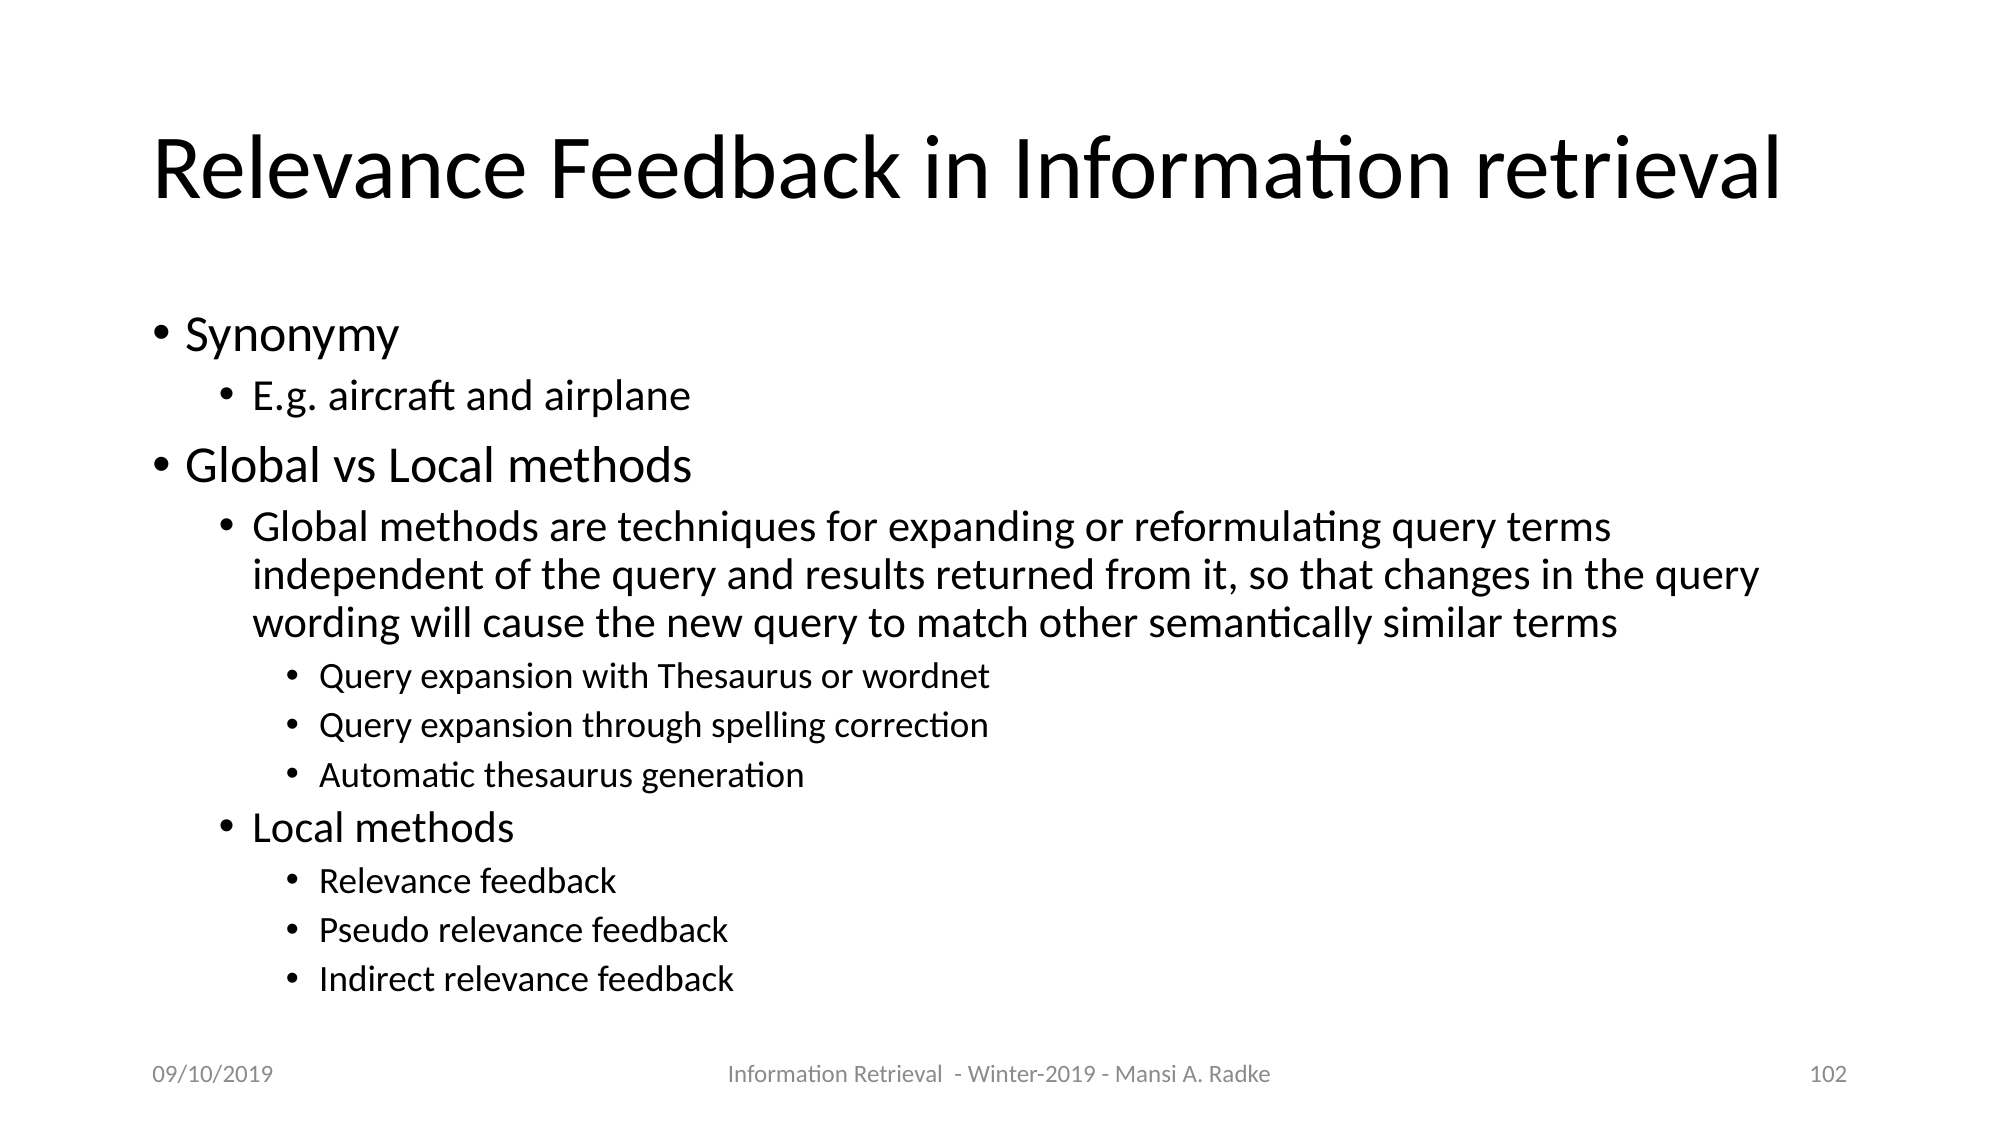

Relevance Feedback in Information retrieval
Synonymy
E.g. aircraft and airplane
Global vs Local methods
Global methods are techniques for expanding or reformulating query terms independent of the query and results returned from it, so that changes in the query wording will cause the new query to match other semantically similar terms
Query expansion with Thesaurus or wordnet
Query expansion through spelling correction
Automatic thesaurus generation
Local methods
Relevance feedback
Pseudo relevance feedback
Indirect relevance feedback

09/10/2019
Information Retrieval  - Winter-2019 - Mansi A. Radke
102